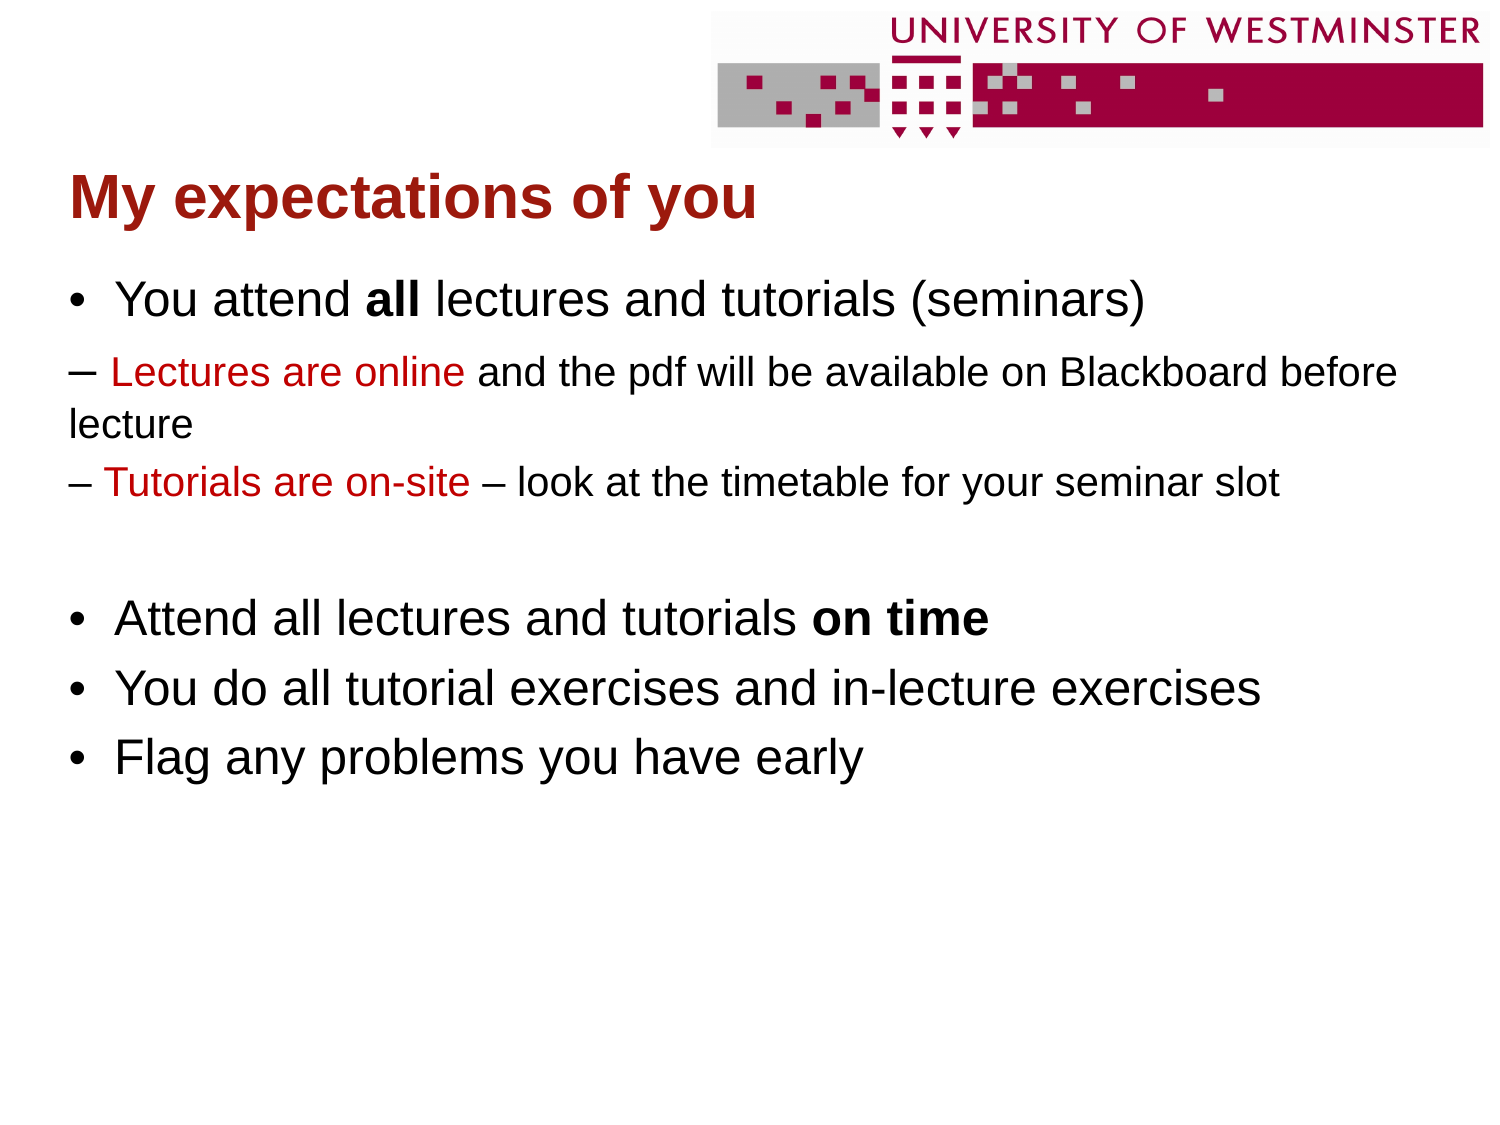

# My expectations of you
•  You attend all lectures and tutorials (seminars)
– Lectures are online and the pdf will be available on Blackboard before lecture
– Tutorials are on-site – look at the timetable for your seminar slot

•  Attend all lectures and tutorials on time
•  You do all tutorial exercises and in-lecture exercises
•  Flag any problems you have early